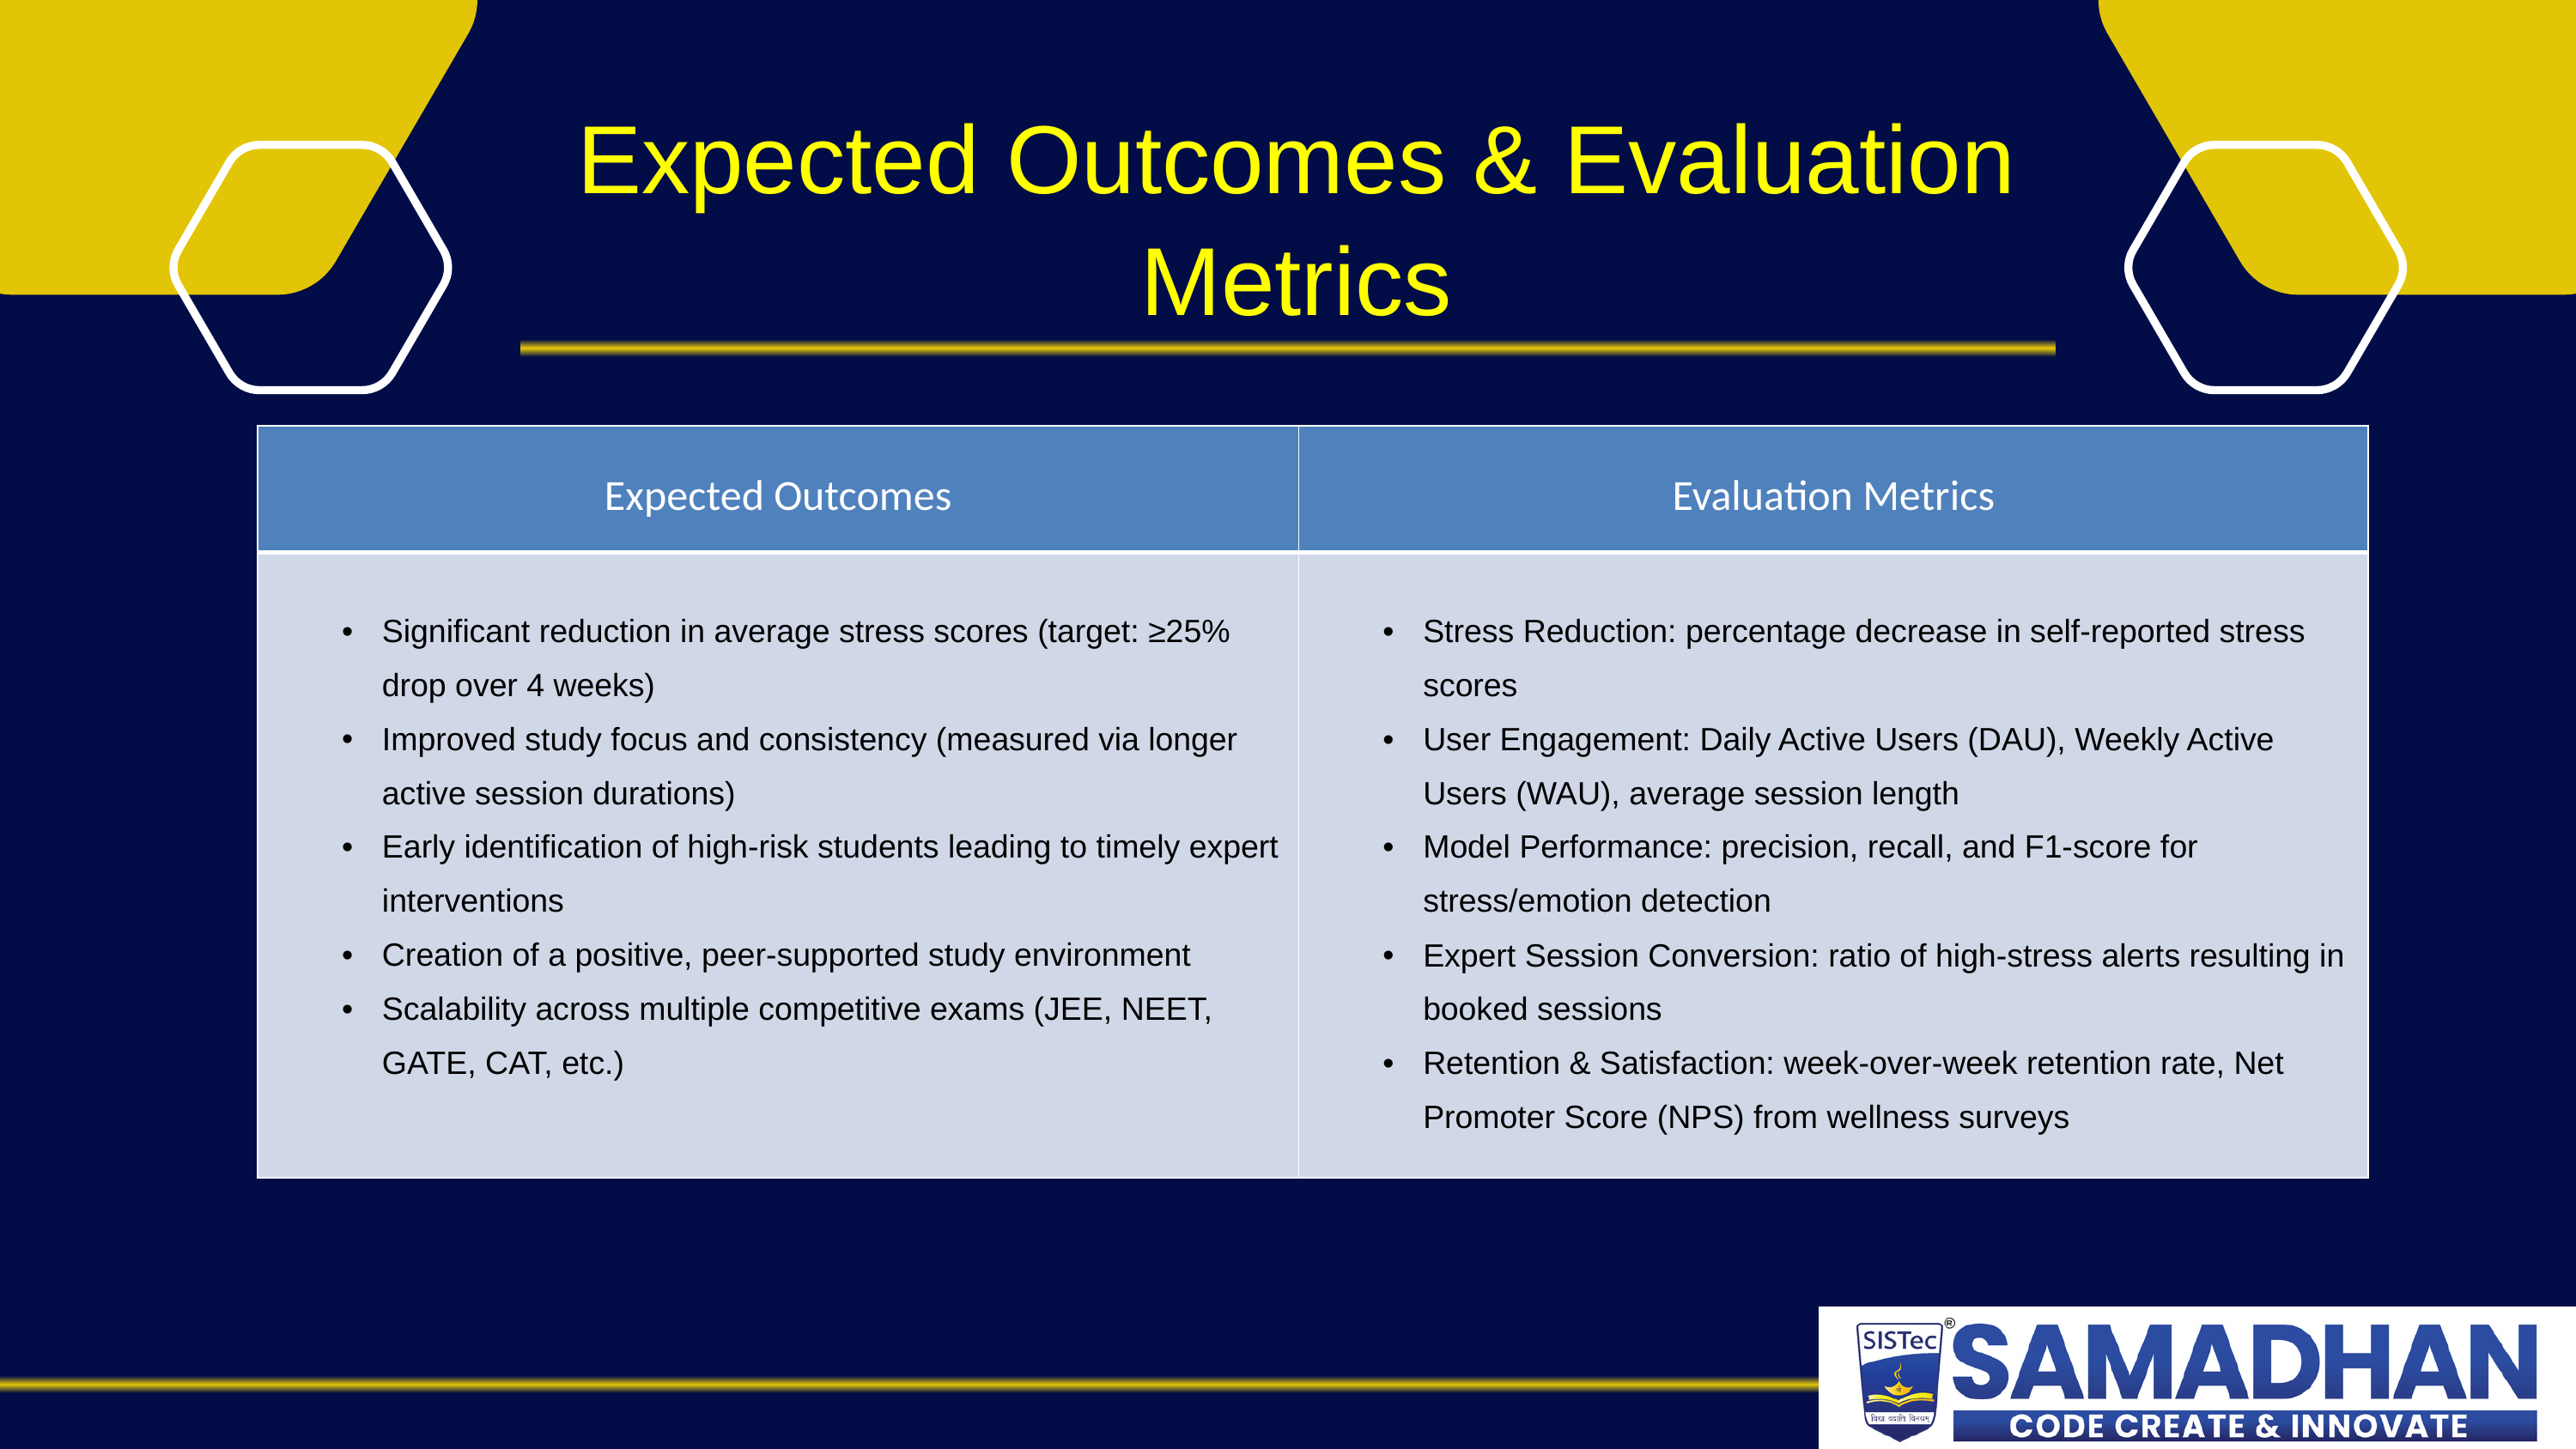

Expected Outcomes & Evaluation Metrics

| Expected Outcomes | Evaluation Metrics |
| --- | --- |
| Significant reduction in average stress scores (target: ≥25% drop over 4 weeks) Improved study focus and consistency (measured via longer active session durations) Early identification of high-risk students leading to timely expert interventions Creation of a positive, peer-supported study environment Scalability across multiple competitive exams (JEE, NEET, GATE, CAT, etc.) | Stress Reduction: percentage decrease in self-reported stress scores User Engagement: Daily Active Users (DAU), Weekly Active Users (WAU), average session length Model Performance: precision, recall, and F1-score for stress/emotion detection Expert Session Conversion: ratio of high-stress alerts resulting in booked sessions Retention & Satisfaction: week-over-week retention rate, Net Promoter Score (NPS) from wellness surveys |